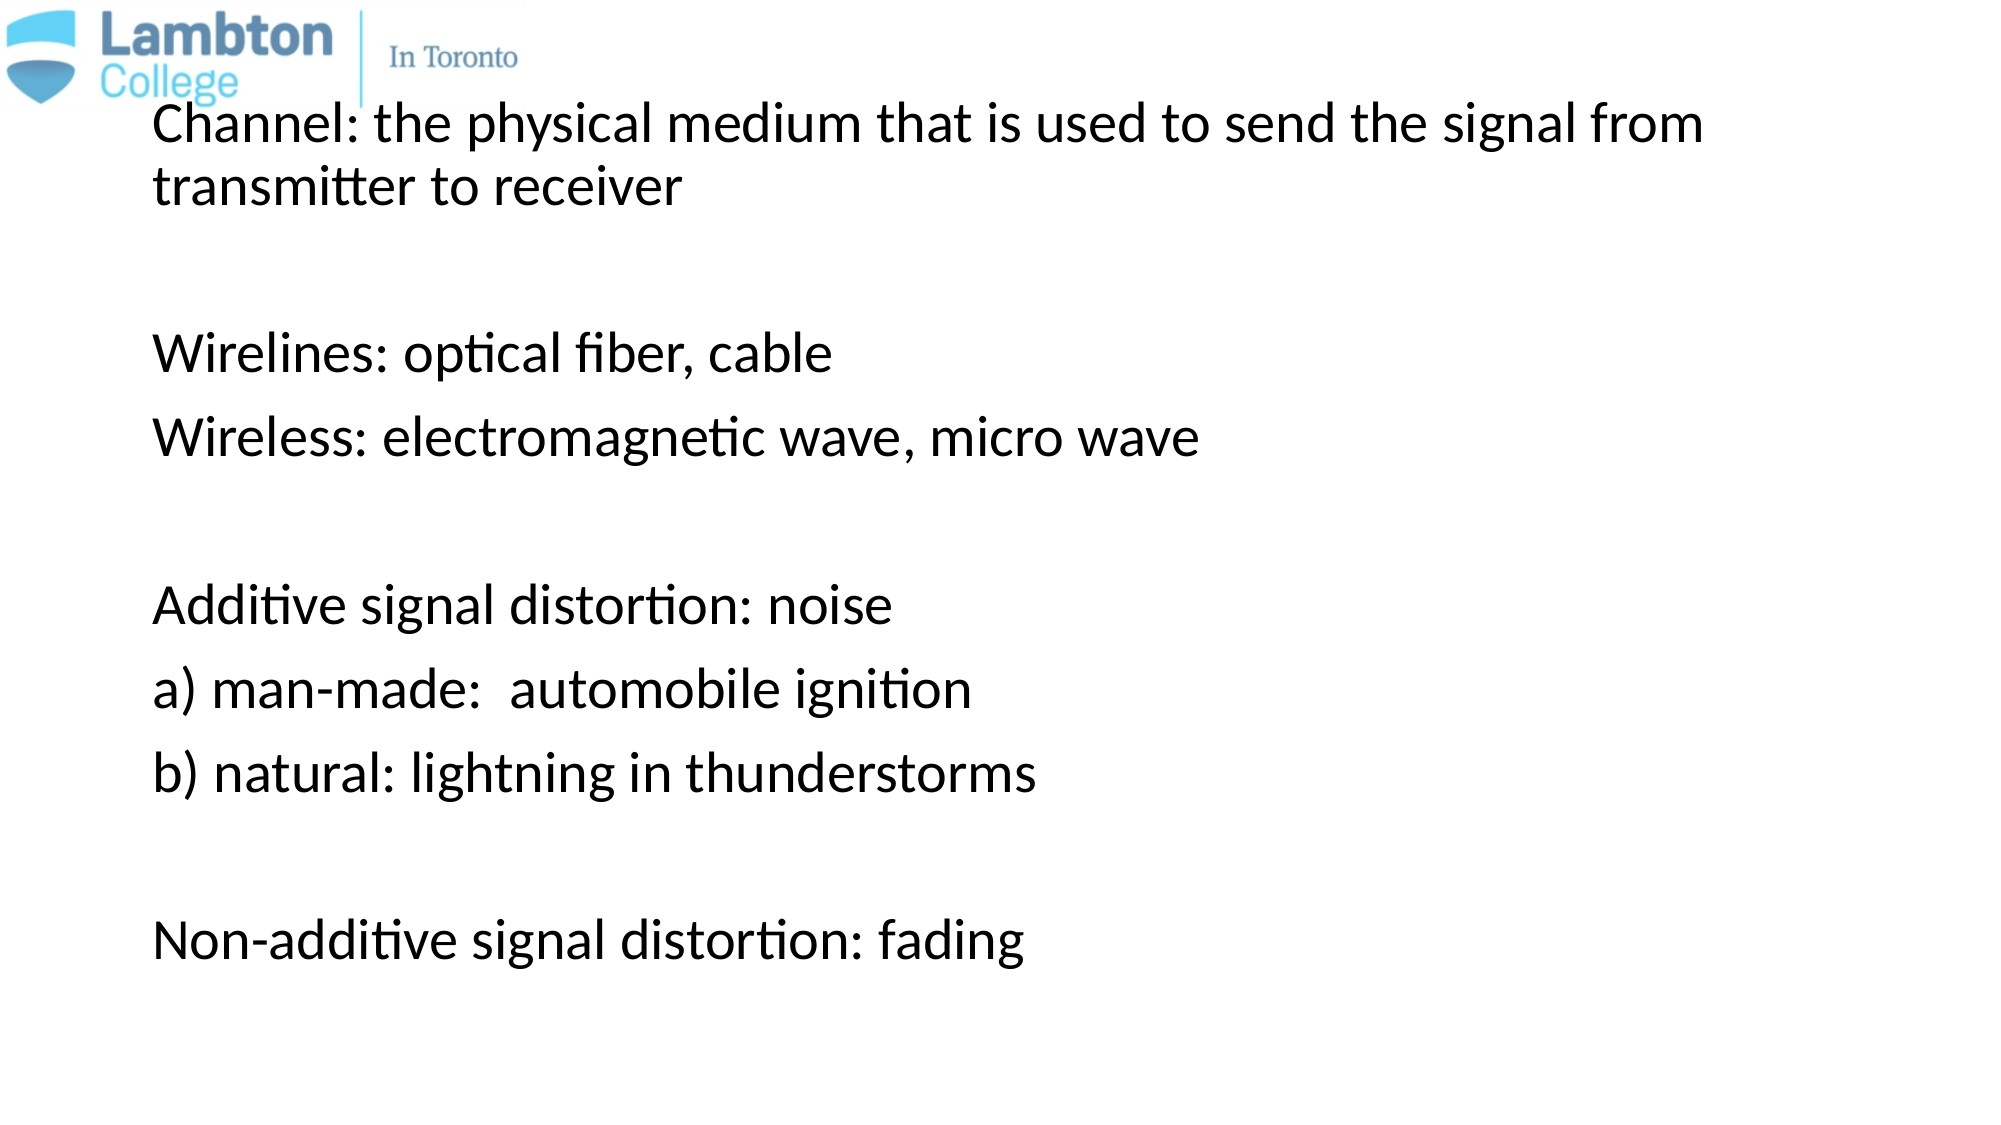

Channel: the physical medium that is used to send the signal from transmitter to receiver

Wirelines: optical fiber, cable
Wireless: electromagnetic wave, micro wave

Additive signal distortion: noise
a) man-made:  automobile ignition
b) natural: lightning in thunderstorms

Non-additive signal distortion: fading